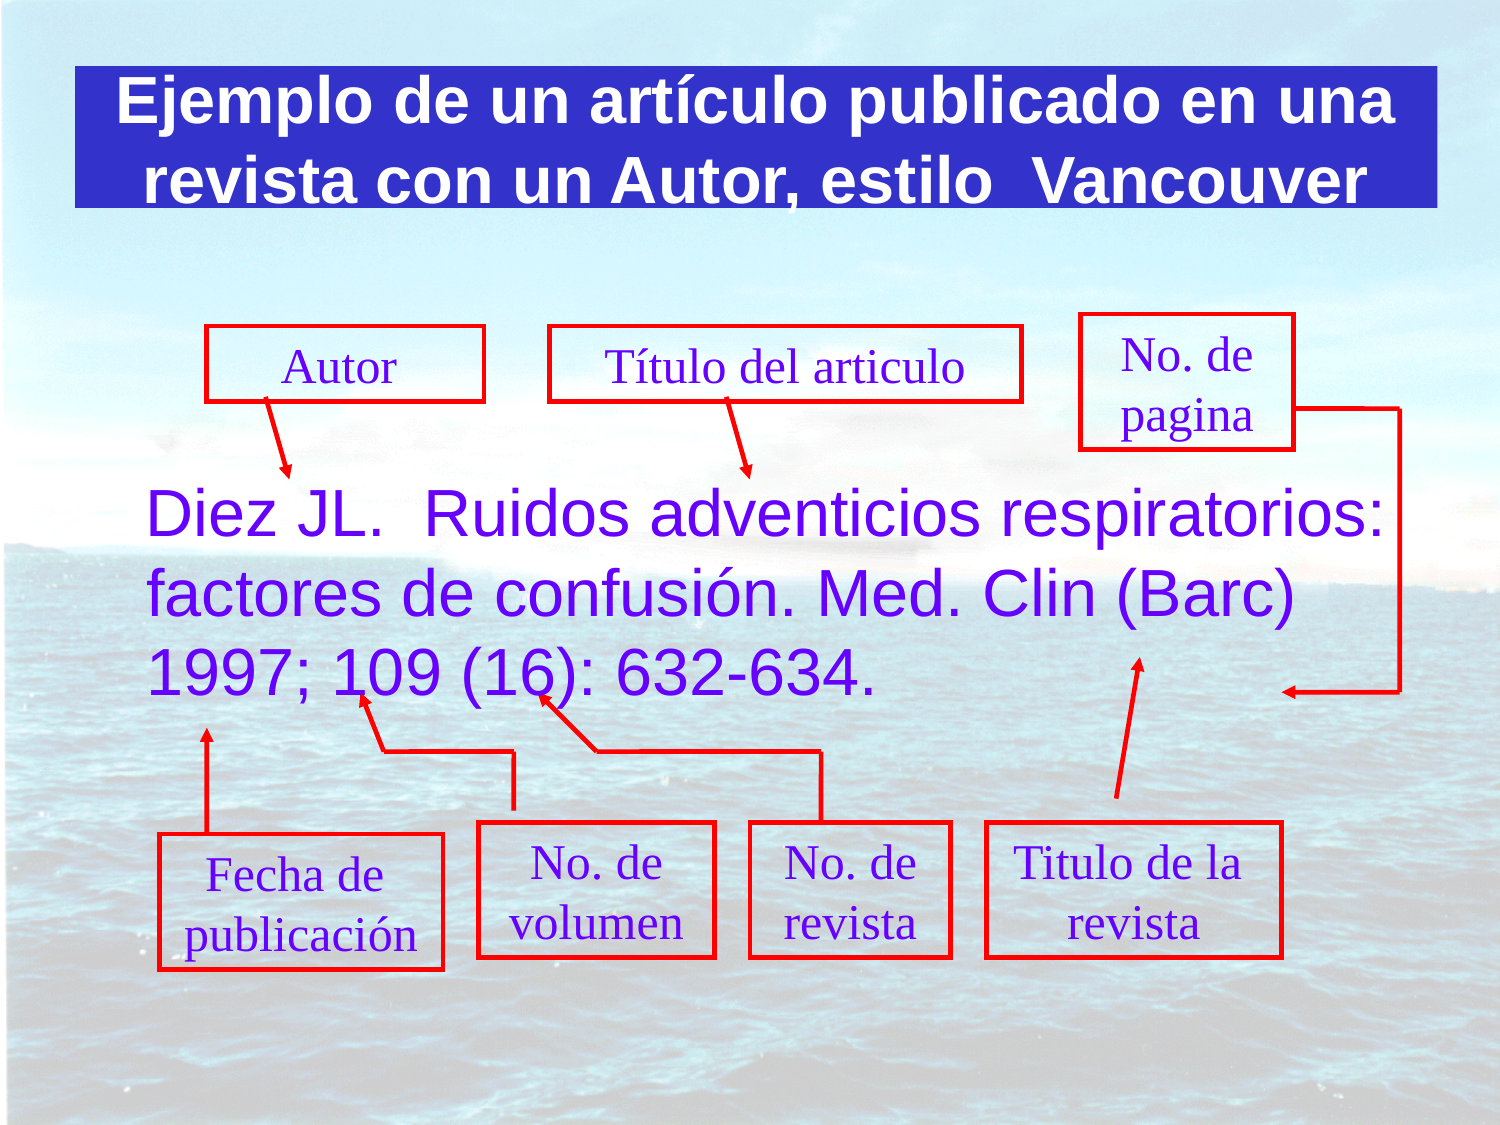

# Ejemplo de un artículo publicado en una revista con un Autor, estilo  Vancouver
No. de pagina
Autor
Título del articulo

   Diez JL.  Ruidos adventicios respiratorios: factores de confusión. Med. Clin (Barc) 1997; 109 (16): 632-634.

No. de volumen
No. de revista
Titulo de la  revista
Fecha de  publicación